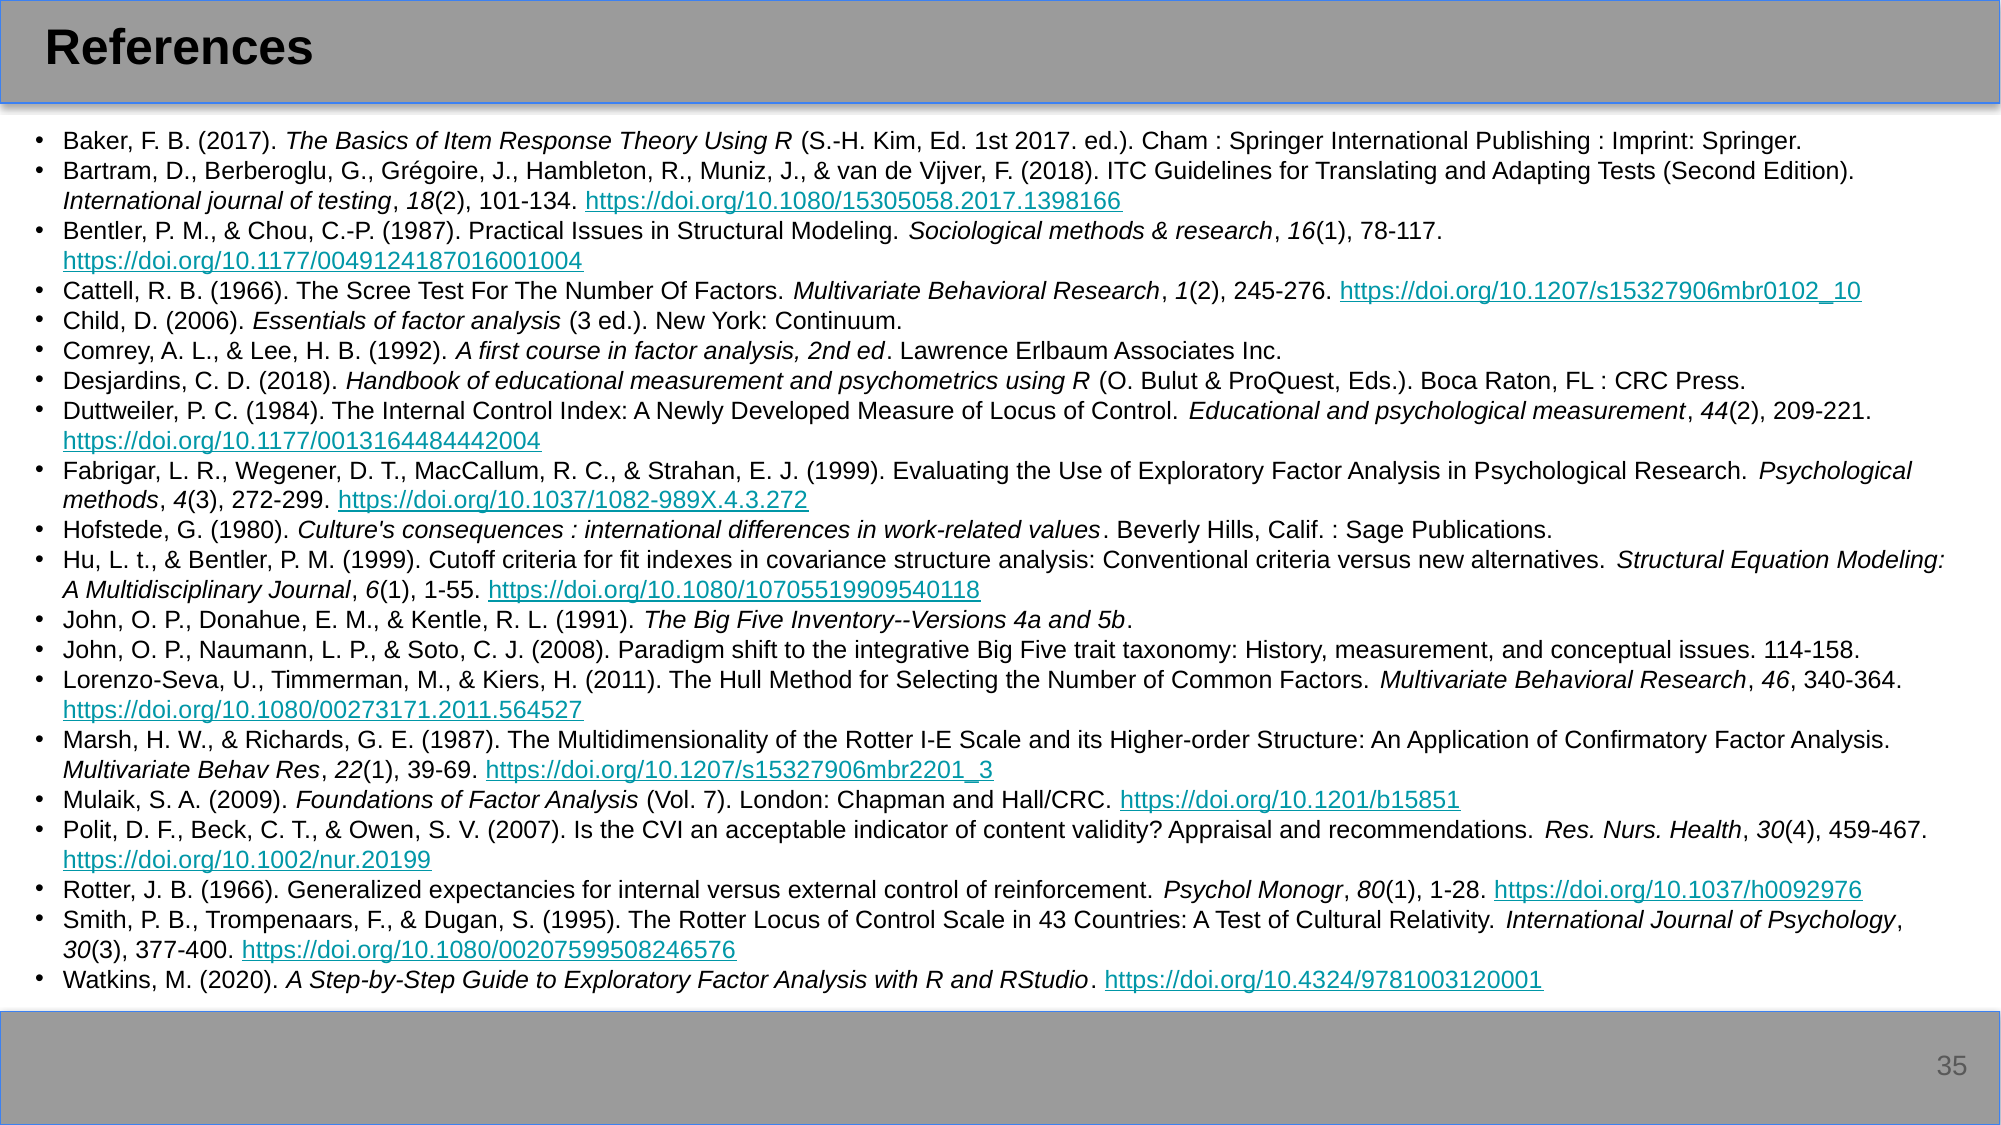

References
Baker, F. B. (2017). The Basics of Item Response Theory Using R (S.-H. Kim, Ed. 1st 2017. ed.). Cham : Springer International Publishing : Imprint: Springer.
Bartram, D., Berberoglu, G., Grégoire, J., Hambleton, R., Muniz, J., & van de Vijver, F. (2018). ITC Guidelines for Translating and Adapting Tests (Second Edition). International journal of testing, 18(2), 101-134. https://doi.org/10.1080/15305058.2017.1398166
Bentler, P. M., & Chou, C.-P. (1987). Practical Issues in Structural Modeling. Sociological methods & research, 16(1), 78-117. https://doi.org/10.1177/0049124187016001004
Cattell, R. B. (1966). The Scree Test For The Number Of Factors. Multivariate Behavioral Research, 1(2), 245-276. https://doi.org/10.1207/s15327906mbr0102_10
Child, D. (2006). Essentials of factor analysis (3 ed.). New York: Continuum.
Comrey, A. L., & Lee, H. B. (1992). A first course in factor analysis, 2nd ed. Lawrence Erlbaum Associates Inc.
Desjardins, C. D. (2018). Handbook of educational measurement and psychometrics using R (O. Bulut & ProQuest, Eds.). Boca Raton, FL : CRC Press.
Duttweiler, P. C. (1984). The Internal Control Index: A Newly Developed Measure of Locus of Control. Educational and psychological measurement, 44(2), 209-221. https://doi.org/10.1177/0013164484442004
Fabrigar, L. R., Wegener, D. T., MacCallum, R. C., & Strahan, E. J. (1999). Evaluating the Use of Exploratory Factor Analysis in Psychological Research. Psychological methods, 4(3), 272-299. https://doi.org/10.1037/1082-989X.4.3.272
Hofstede, G. (1980). Culture's consequences : international differences in work-related values. Beverly Hills, Calif. : Sage Publications.
Hu, L. t., & Bentler, P. M. (1999). Cutoff criteria for fit indexes in covariance structure analysis: Conventional criteria versus new alternatives. Structural Equation Modeling: A Multidisciplinary Journal, 6(1), 1-55. https://doi.org/10.1080/10705519909540118
John, O. P., Donahue, E. M., & Kentle, R. L. (1991). The Big Five Inventory--Versions 4a and 5b.
John, O. P., Naumann, L. P., & Soto, C. J. (2008). Paradigm shift to the integrative Big Five trait taxonomy: History, measurement, and conceptual issues. 114-158.
Lorenzo-Seva, U., Timmerman, M., & Kiers, H. (2011). The Hull Method for Selecting the Number of Common Factors. Multivariate Behavioral Research, 46, 340-364. https://doi.org/10.1080/00273171.2011.564527
Marsh, H. W., & Richards, G. E. (1987). The Multidimensionality of the Rotter I-E Scale and its Higher-order Structure: An Application of Confirmatory Factor Analysis. Multivariate Behav Res, 22(1), 39-69. https://doi.org/10.1207/s15327906mbr2201_3
Mulaik, S. A. (2009). Foundations of Factor Analysis (Vol. 7). London: Chapman and Hall/CRC. https://doi.org/10.1201/b15851
Polit, D. F., Beck, C. T., & Owen, S. V. (2007). Is the CVI an acceptable indicator of content validity? Appraisal and recommendations. Res. Nurs. Health, 30(4), 459-467. https://doi.org/10.1002/nur.20199
Rotter, J. B. (1966). Generalized expectancies for internal versus external control of reinforcement. Psychol Monogr, 80(1), 1-28. https://doi.org/10.1037/h0092976
Smith, P. B., Trompenaars, F., & Dugan, S. (1995). The Rotter Locus of Control Scale in 43 Countries: A Test of Cultural Relativity. International Journal of Psychology, 30(3), 377-400. https://doi.org/10.1080/00207599508246576
Watkins, M. (2020). A Step-by-Step Guide to Exploratory Factor Analysis with R and RStudio. https://doi.org/10.4324/9781003120001

35